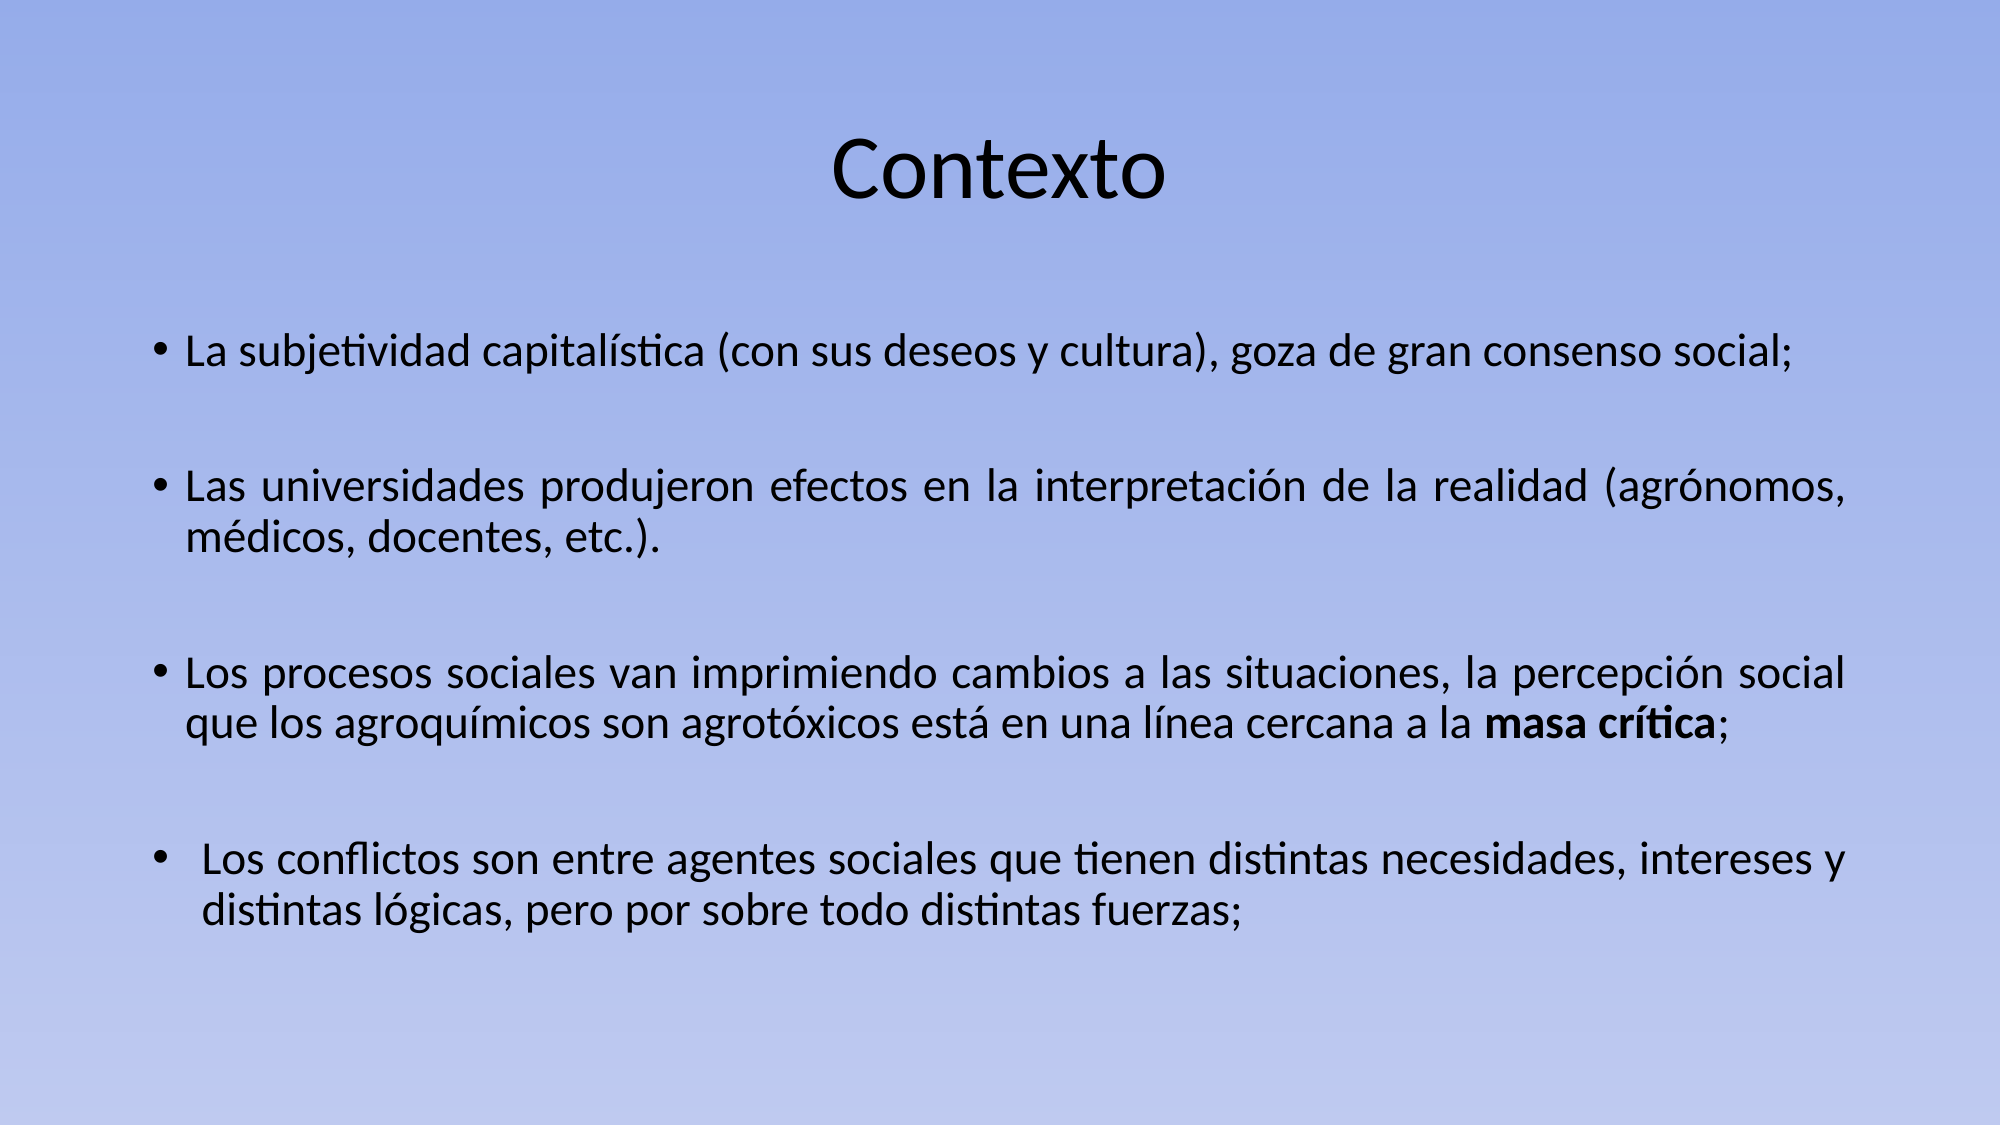

# Contexto

La subjetividad capitalística (con sus deseos y cultura), goza de gran consenso social;

Las universidades produjeron efectos en la interpretación de la realidad (agrónomos, médicos, docentes, etc.).

Los procesos sociales van imprimiendo cambios a las situaciones, la percepción social que los agroquímicos son agrotóxicos está en una línea cercana a la masa crítica;

Los conflictos son entre agentes sociales que tienen distintas necesidades, intereses y distintas lógicas, pero por sobre todo distintas fuerzas;